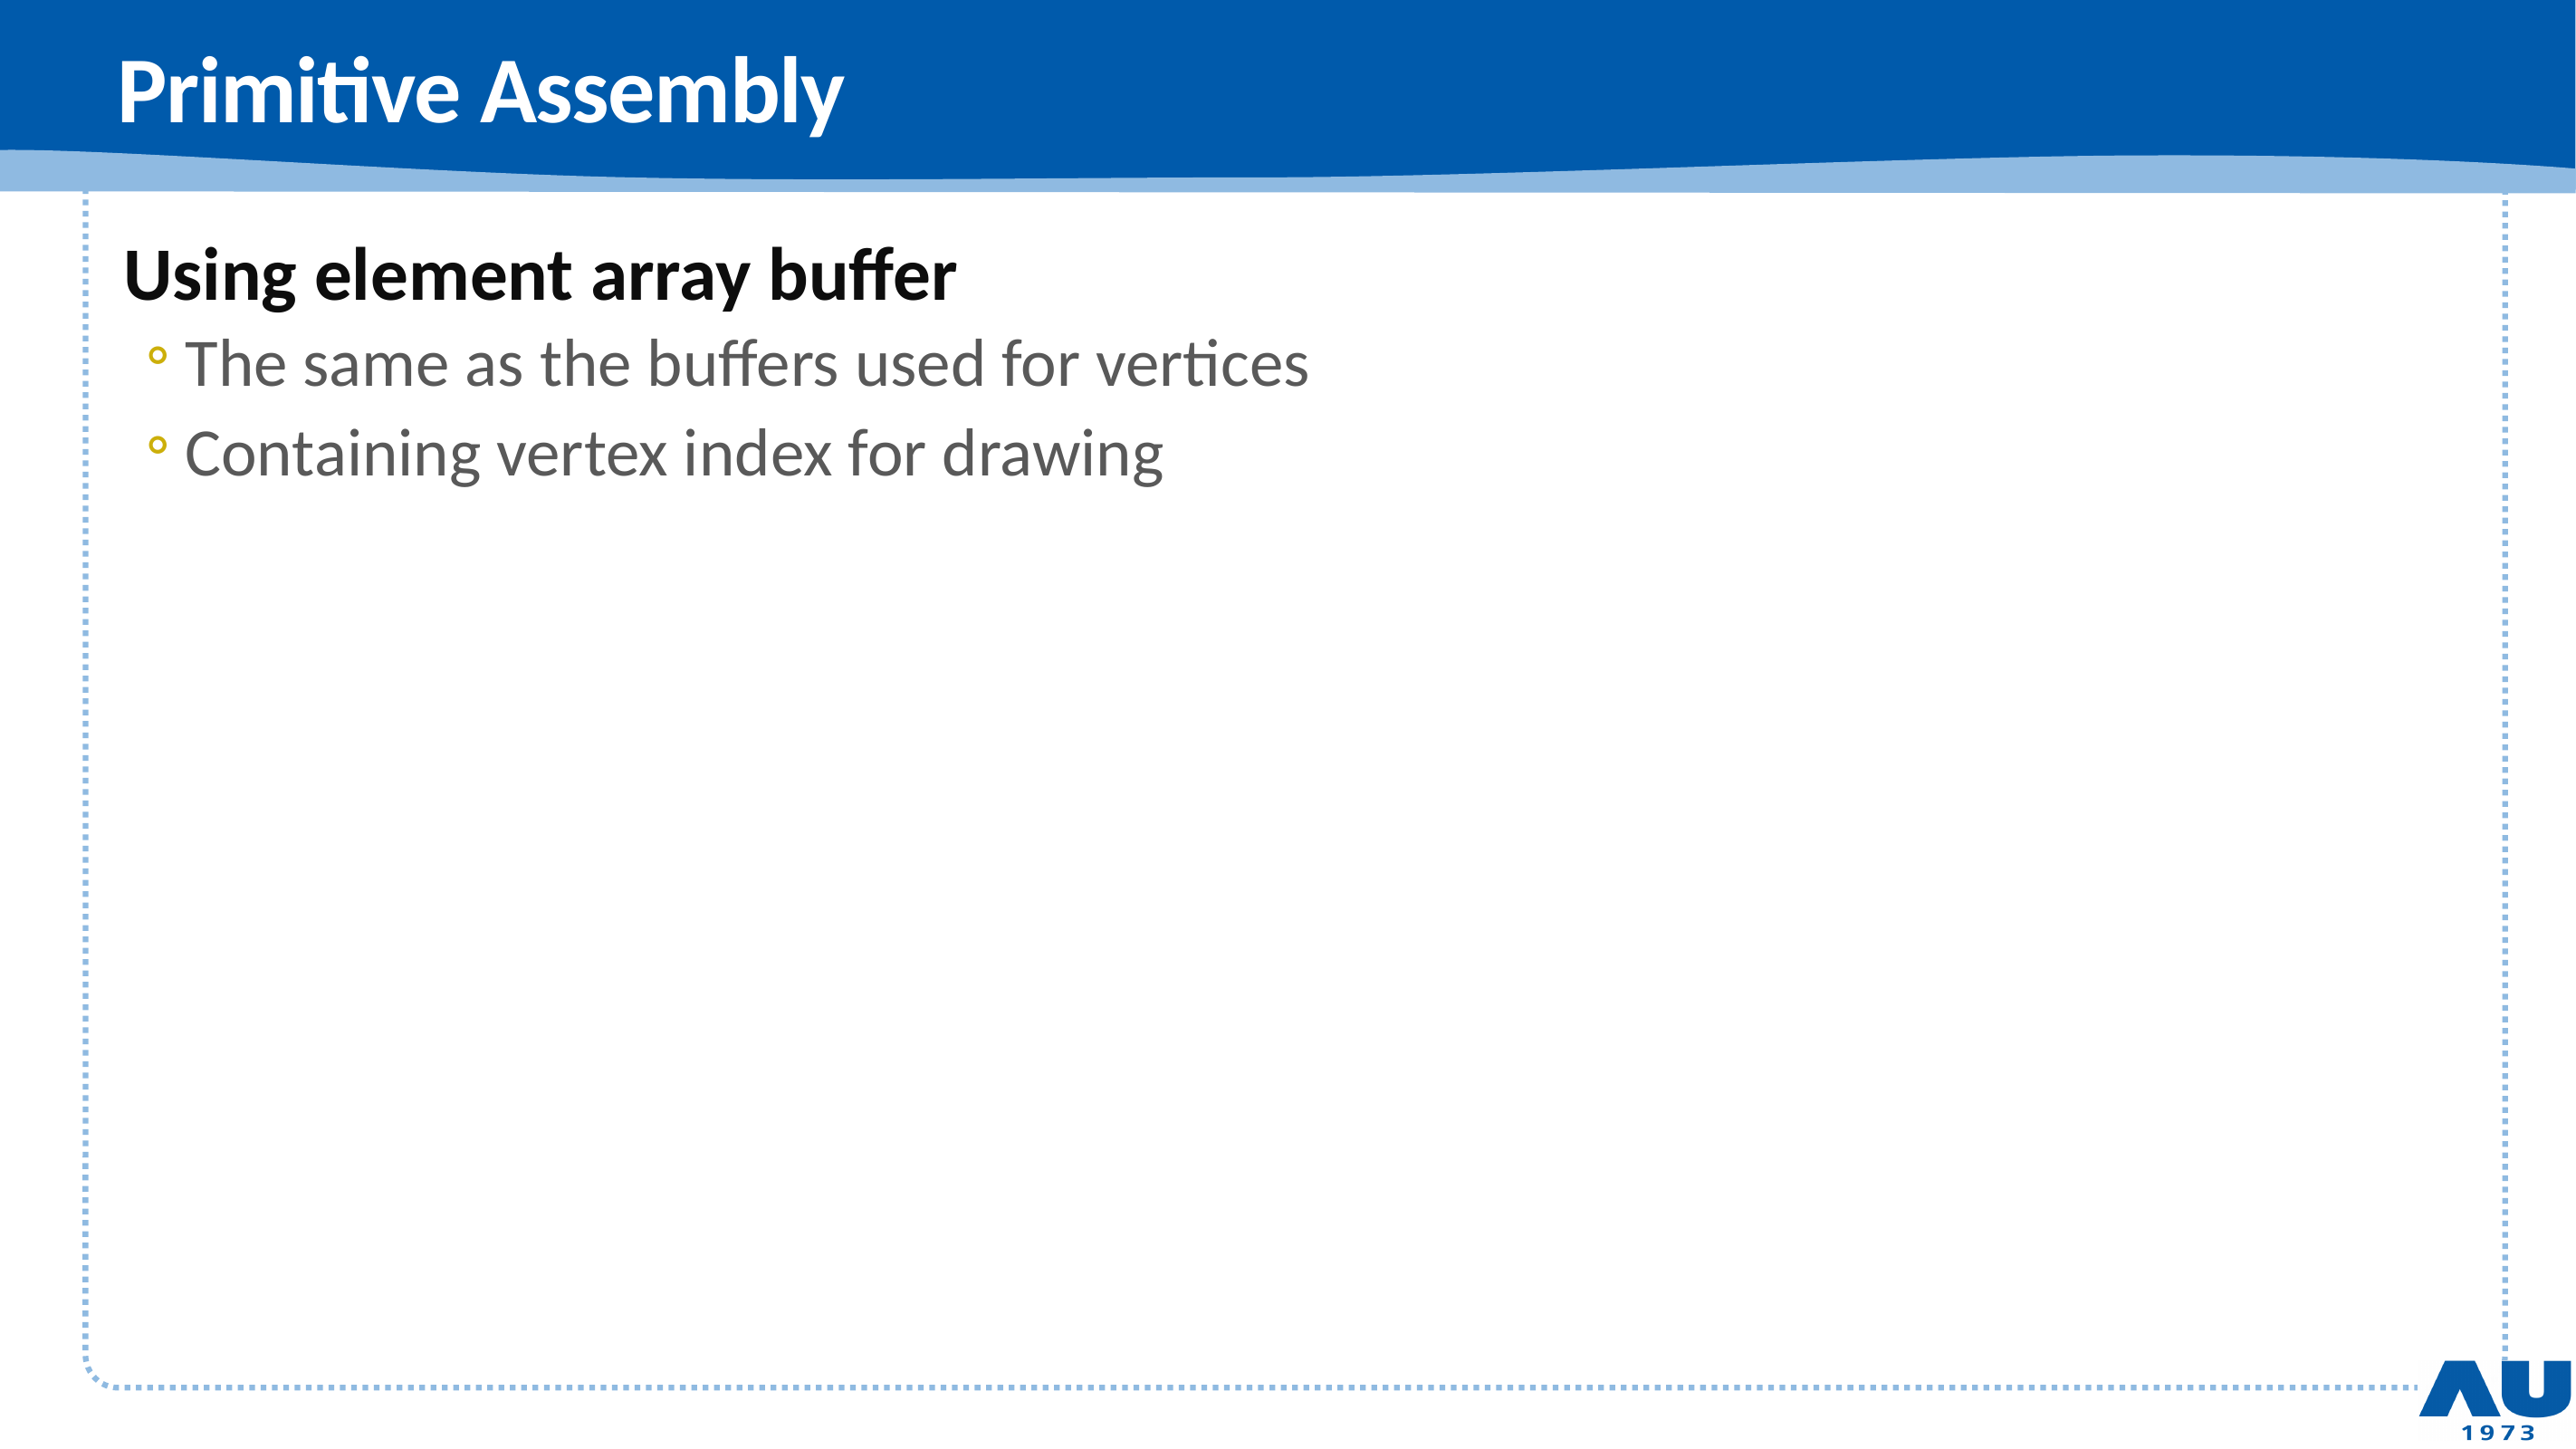

# Primitive Assembly
Using element array buffer
The same as the buffers used for vertices
Containing vertex index for drawing